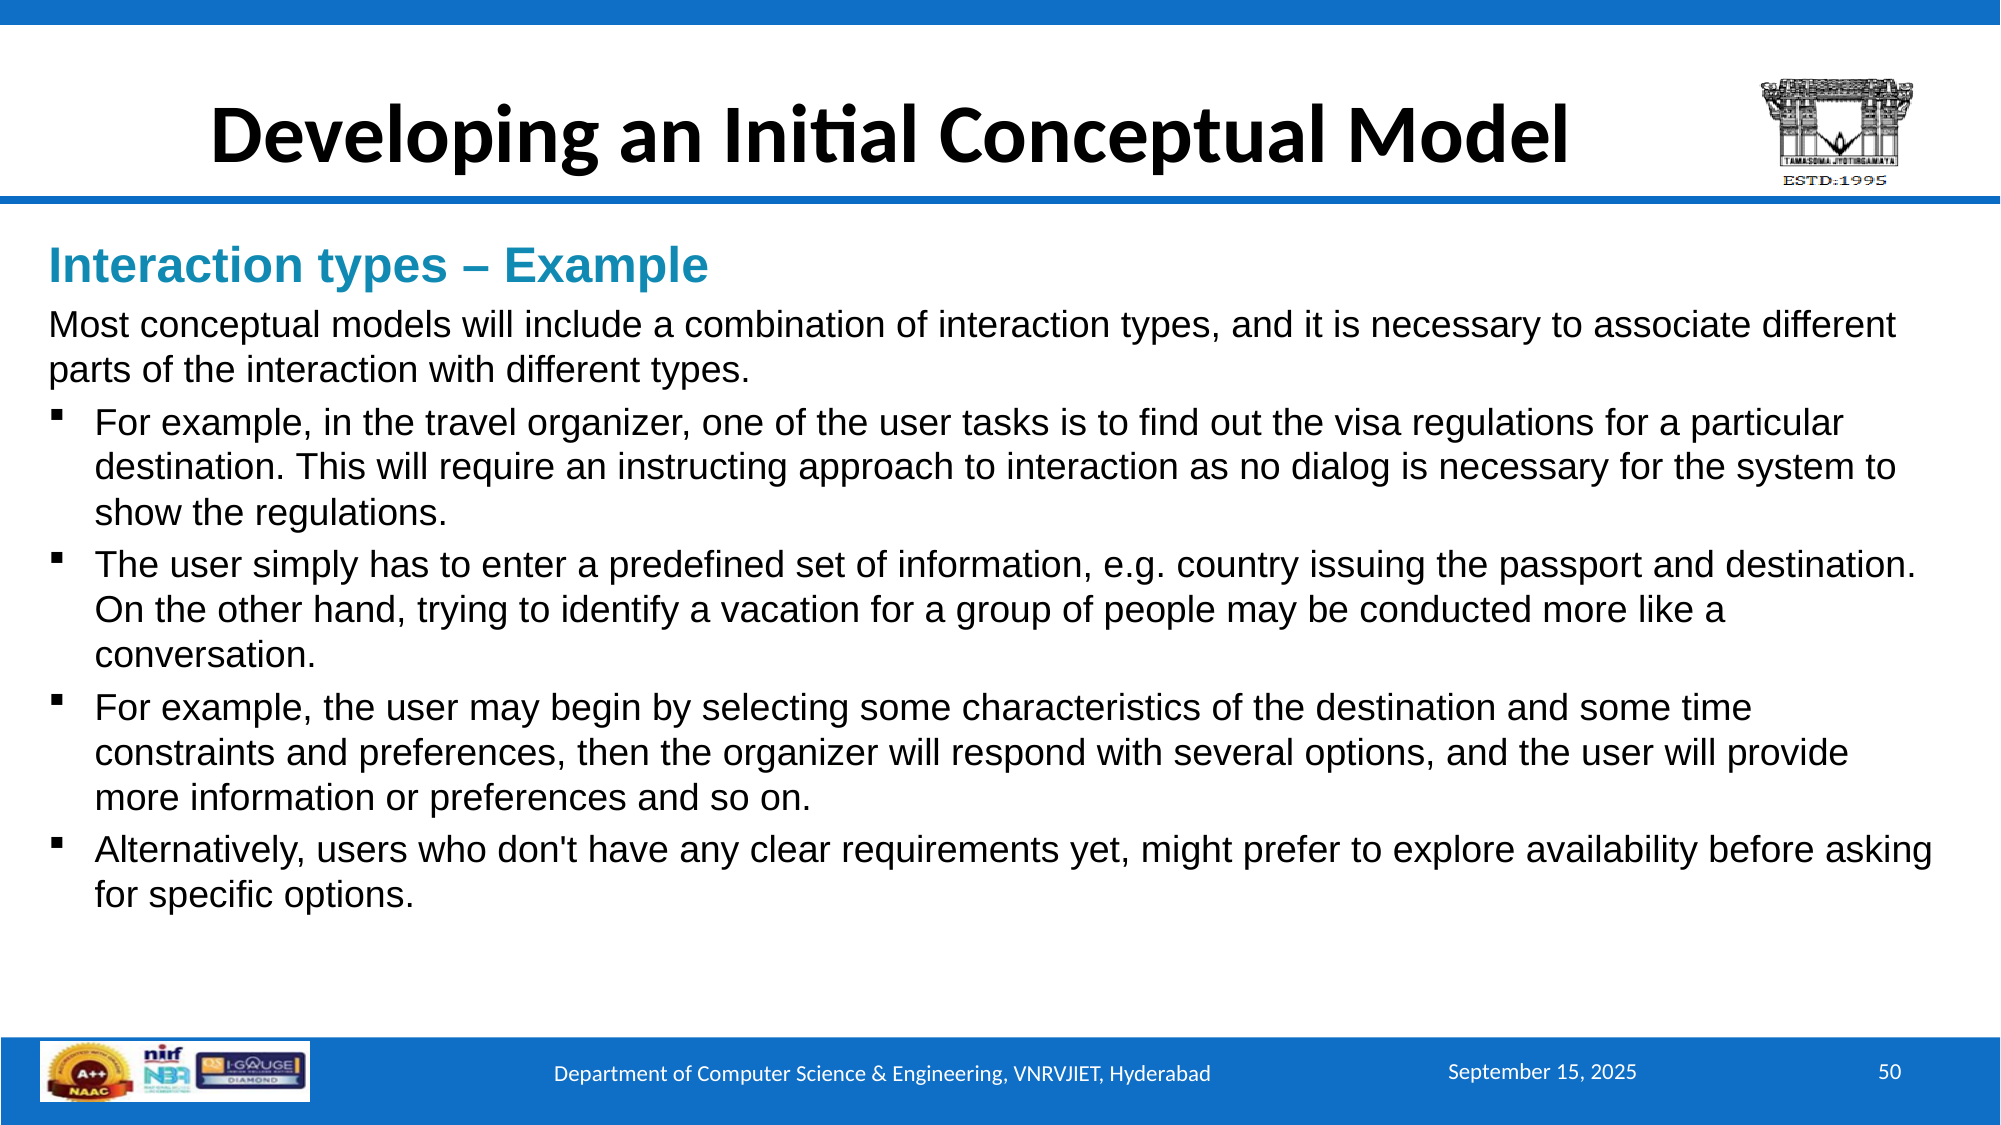

# Developing an Initial Conceptual Model
Interaction types – Example
Most conceptual models will include a combination of interaction types, and it is necessary to associate different parts of the interaction with different types.
For example, in the travel organizer, one of the user tasks is to find out the visa regulations for a particular destination. This will require an instructing approach to interaction as no dialog is necessary for the system to show the regulations.
The user simply has to enter a predefined set of information, e.g. country issuing the passport and destination. On the other hand, trying to identify a vacation for a group of people may be conducted more like a conversation.
For example, the user may begin by selecting some characteristics of the destination and some time constraints and preferences, then the organizer will respond with several options, and the user will provide more information or preferences and so on.
Alternatively, users who don't have any clear requirements yet, might prefer to explore availability before asking for specific options.
September 15, 2025
50
Department of Computer Science & Engineering, VNRVJIET, Hyderabad